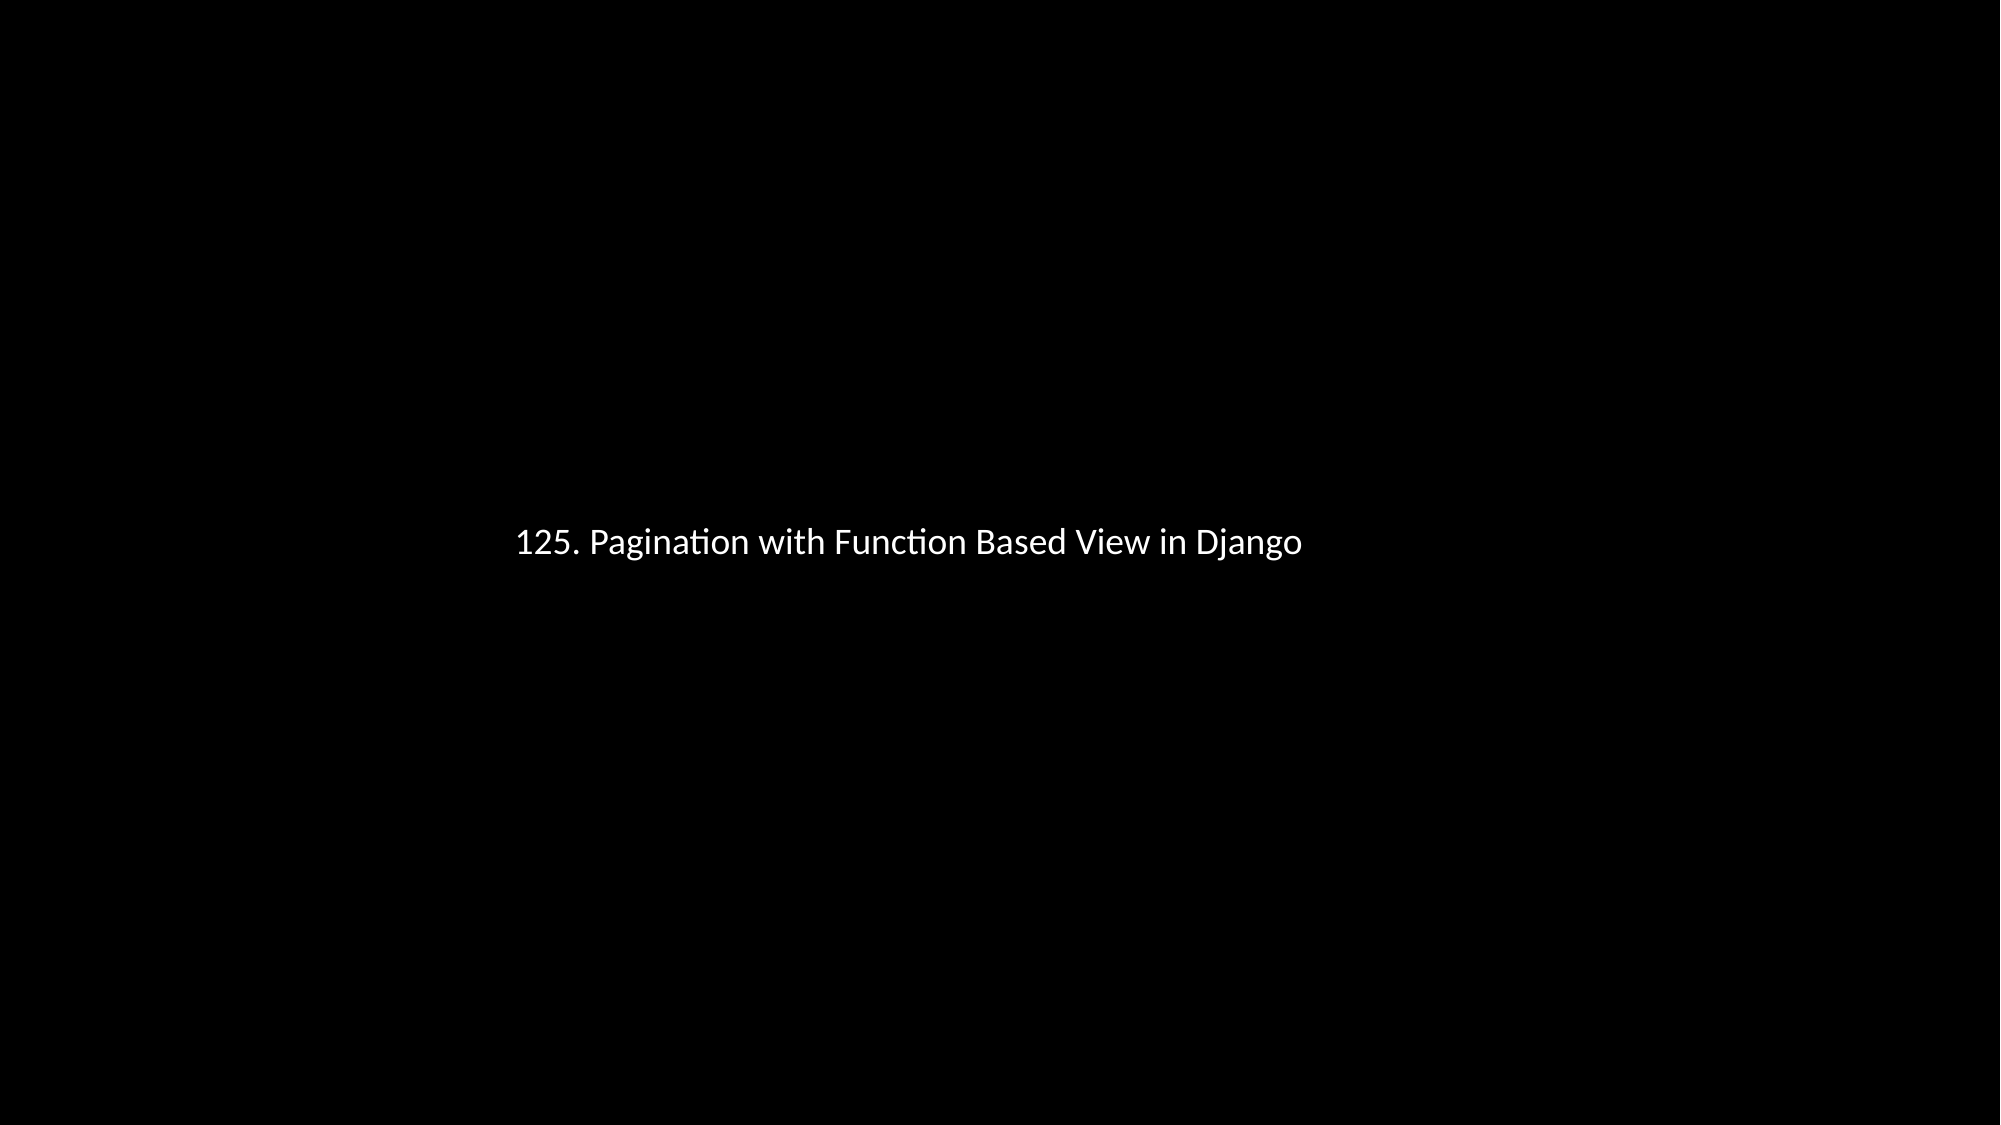

125. Pagination with Function Based View in Django